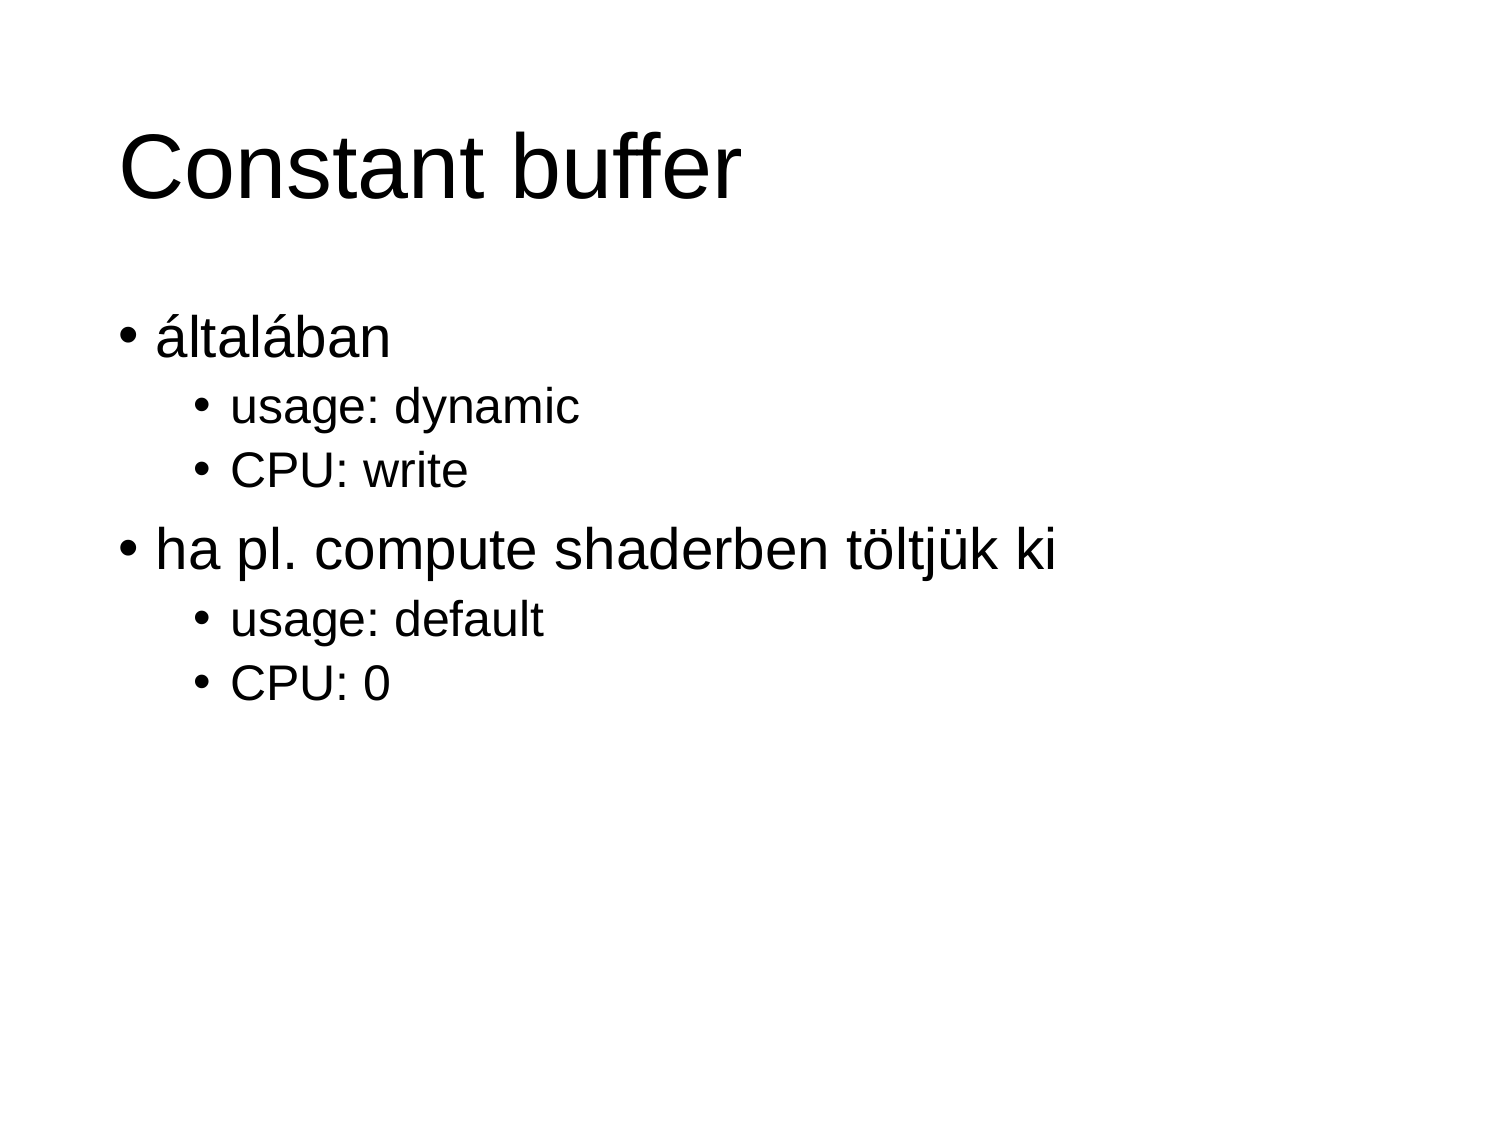

# Constant buffer
általában
usage: dynamic
CPU: write
ha pl. compute shaderben töltjük ki
usage: default
CPU: 0